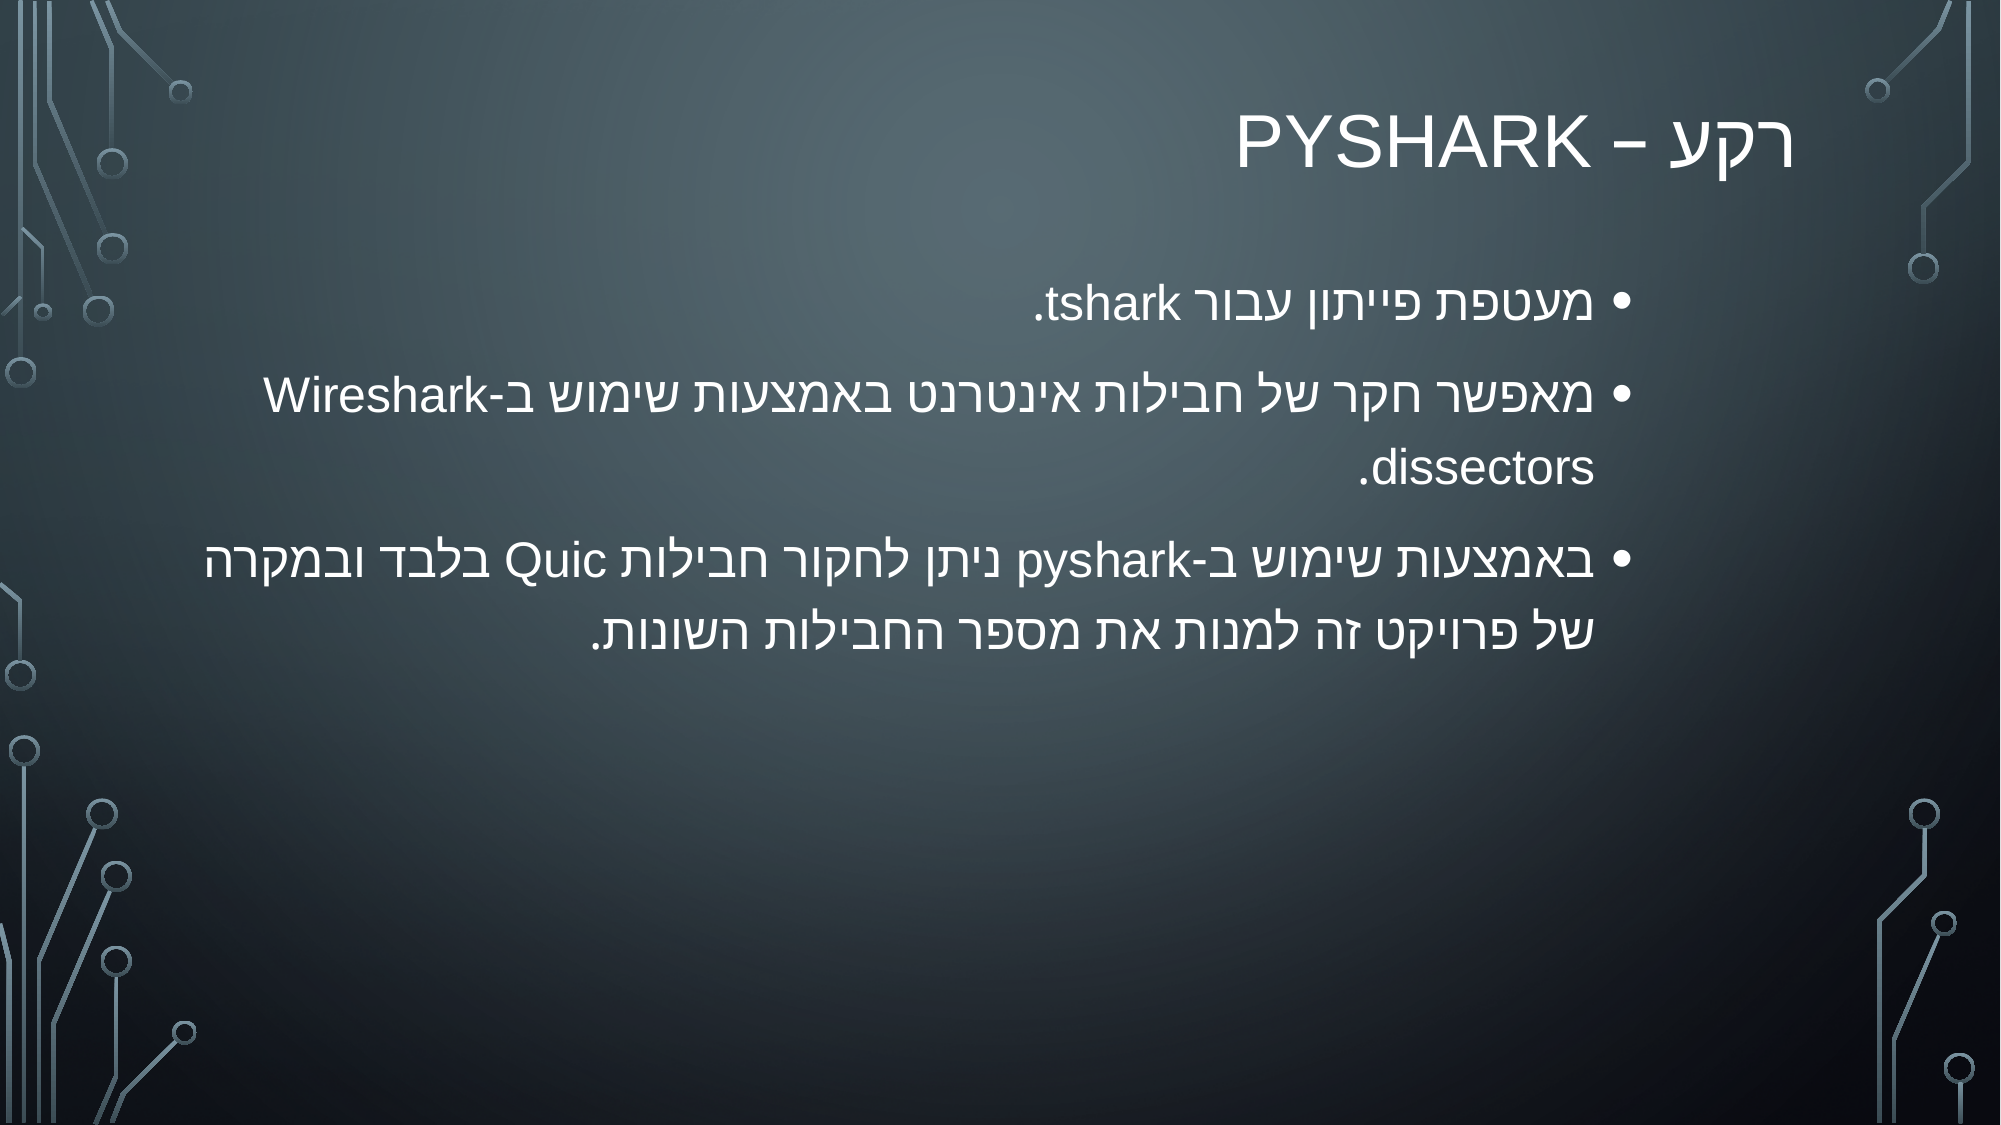

# רקע – PYSHARK
מעטפת פייתון עבור tshark.
מאפשר חקר של חבילות אינטרנט באמצעות שימוש ב-Wireshark dissectors.
באמצעות שימוש ב-pyshark ניתן לחקור חבילות Quic בלבד ובמקרה של פרויקט זה למנות את מספר החבילות השונות.